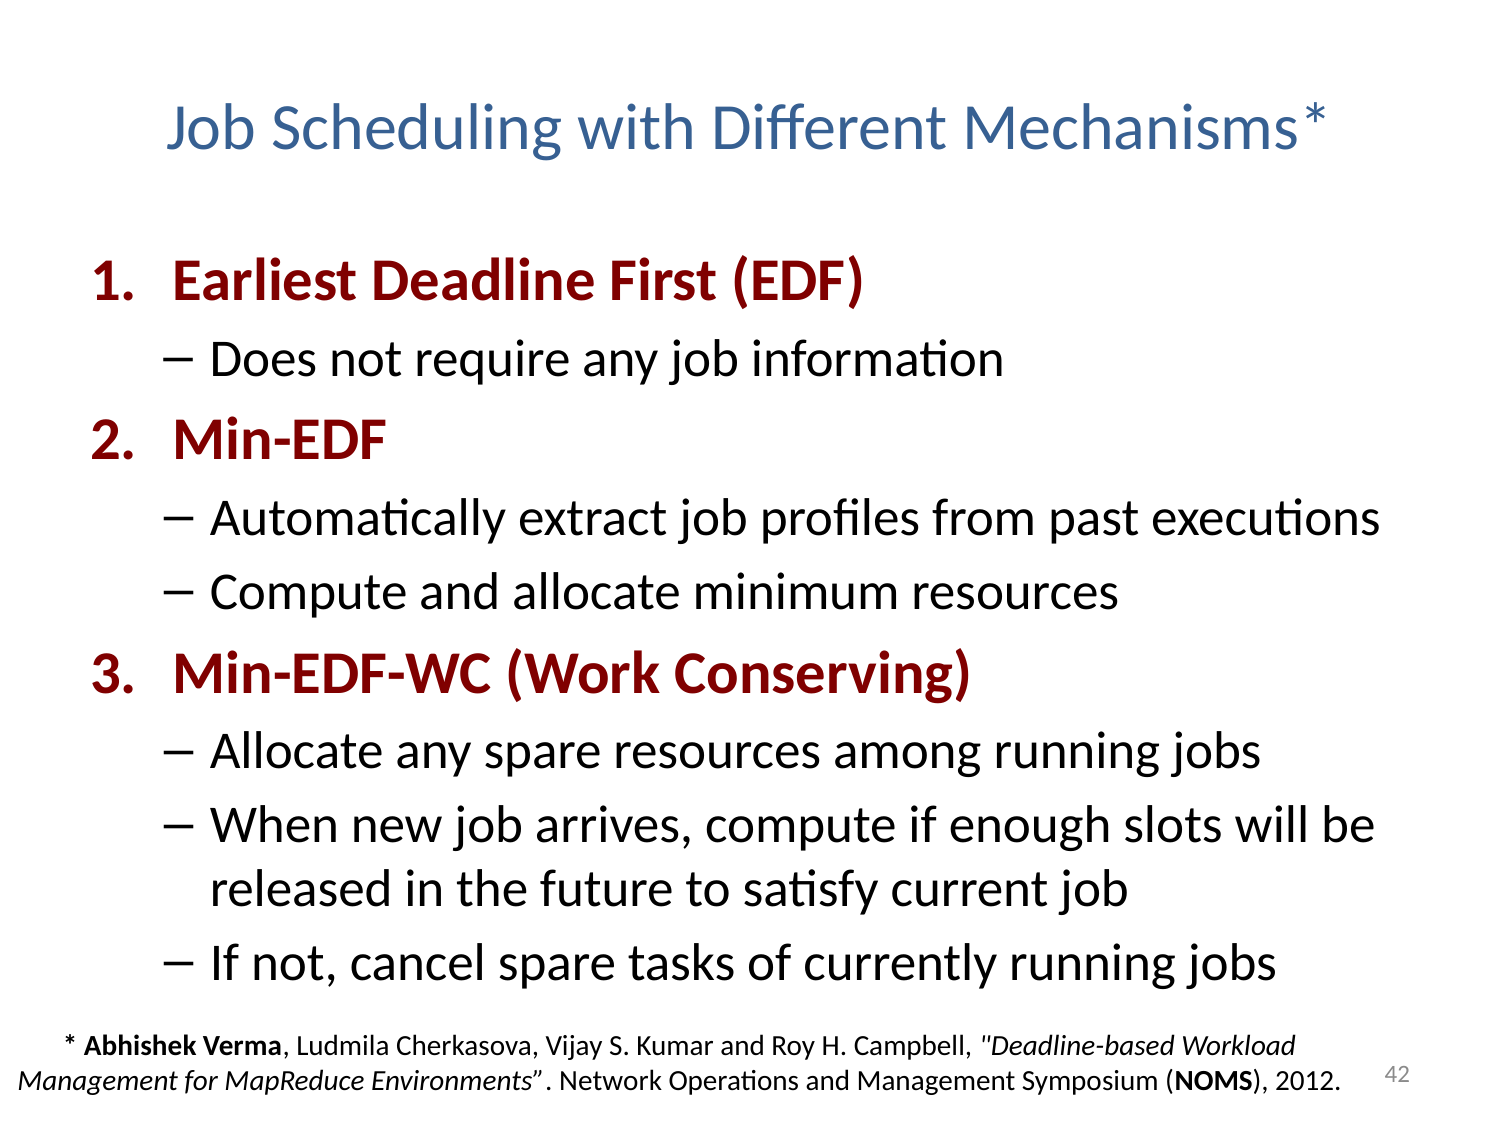

# Job Scheduling with Different Mechanisms*
Earliest Deadline First (EDF)
Does not require any job information
Min-EDF
Automatically extract job profiles from past executions
Compute and allocate minimum resources
Min-EDF-WC (Work Conserving)
Allocate any spare resources among running jobs
When new job arrives, compute if enough slots will be released in the future to satisfy current job
If not, cancel spare tasks of currently running jobs
* Abhishek Verma, Ludmila Cherkasova, Vijay S. Kumar and Roy H. Campbell, "Deadline-based Workload Management for MapReduce Environments”. Network Operations and Management Symposium (NOMS), 2012.
42